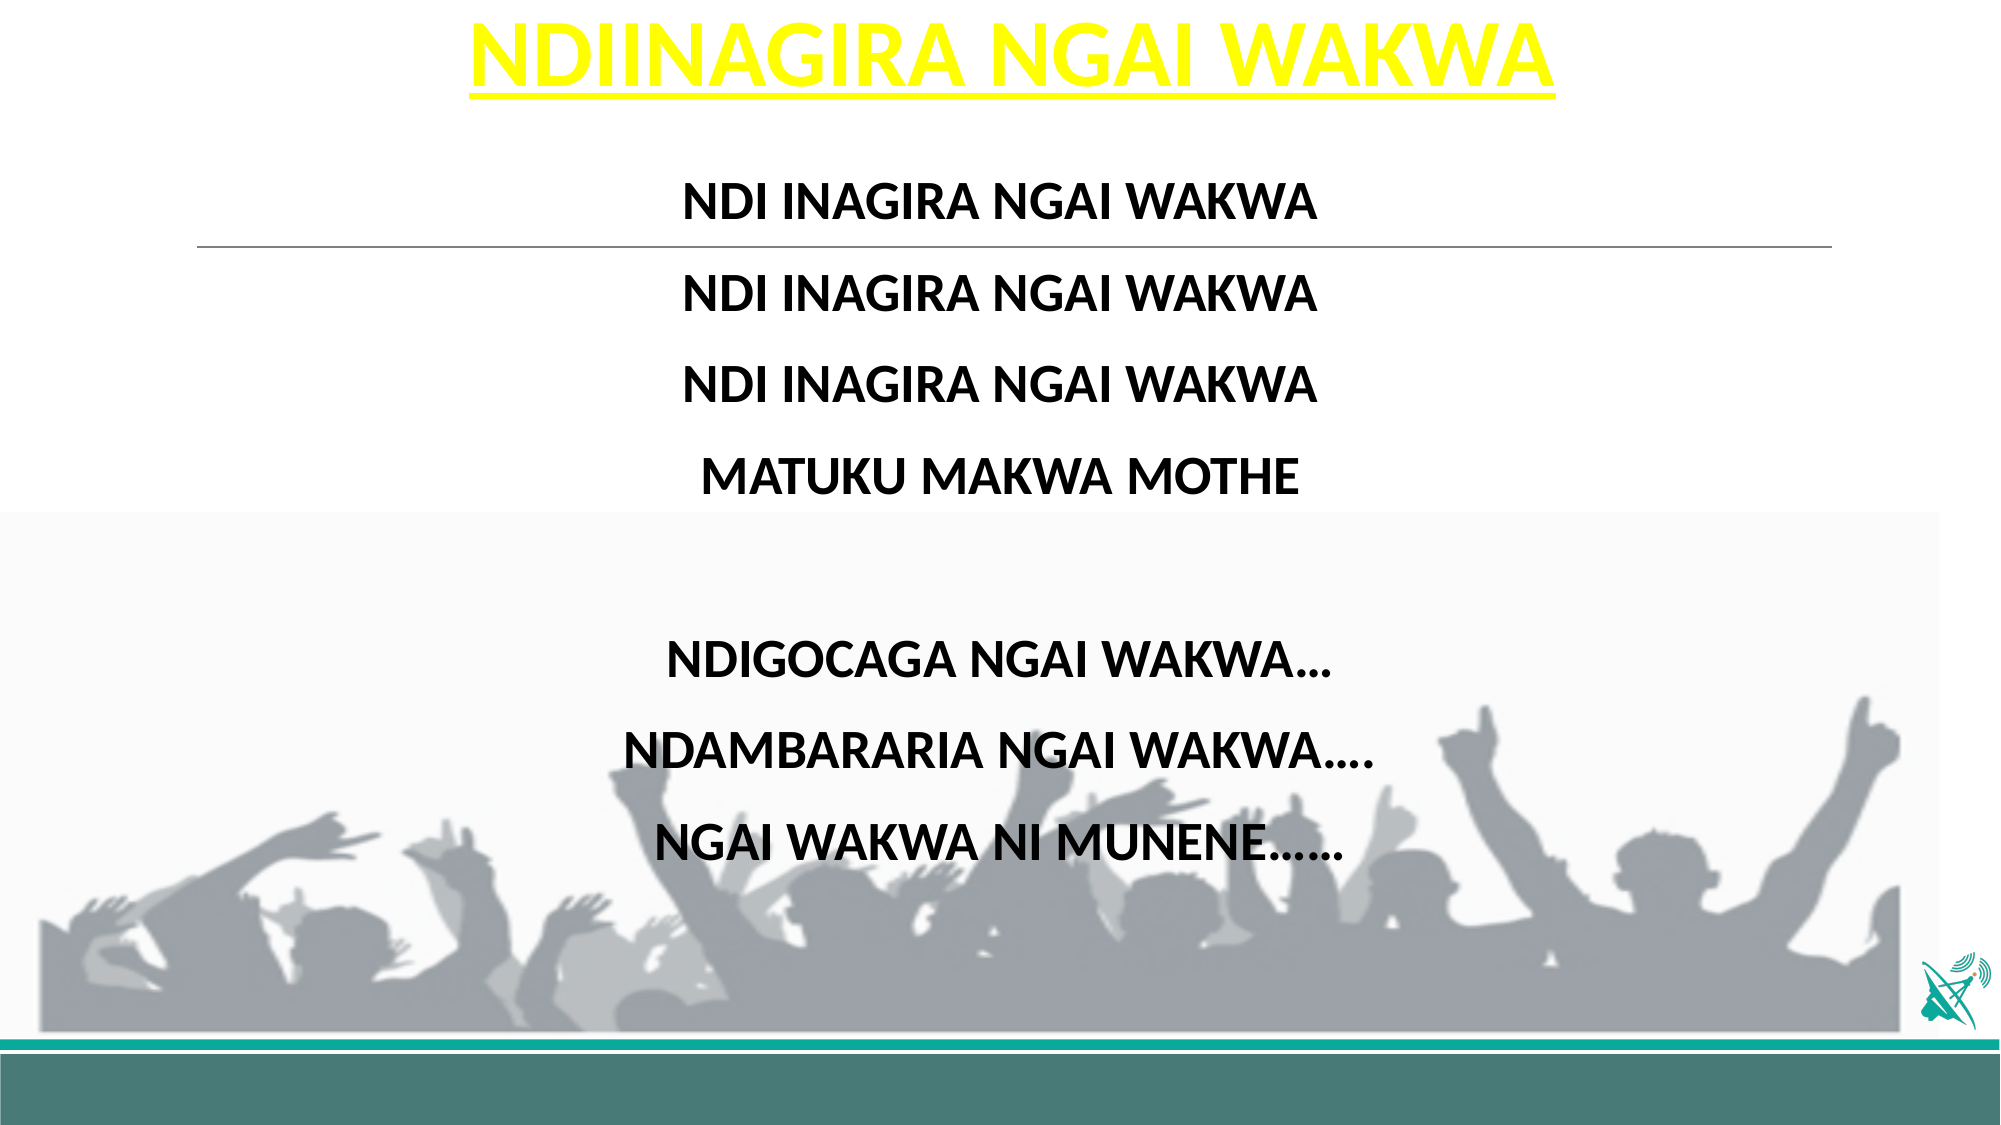

# NDIINAGIRA NGAI WAKWA
NDI INAGIRA NGAI WAKWA
NDI INAGIRA NGAI WAKWA
NDI INAGIRA NGAI WAKWA
MATUKU MAKWA MOTHE

NDIGOCAGA NGAI WAKWA…
NDAMBARARIA NGAI WAKWA….
NGAI WAKWA NI MUNENE……